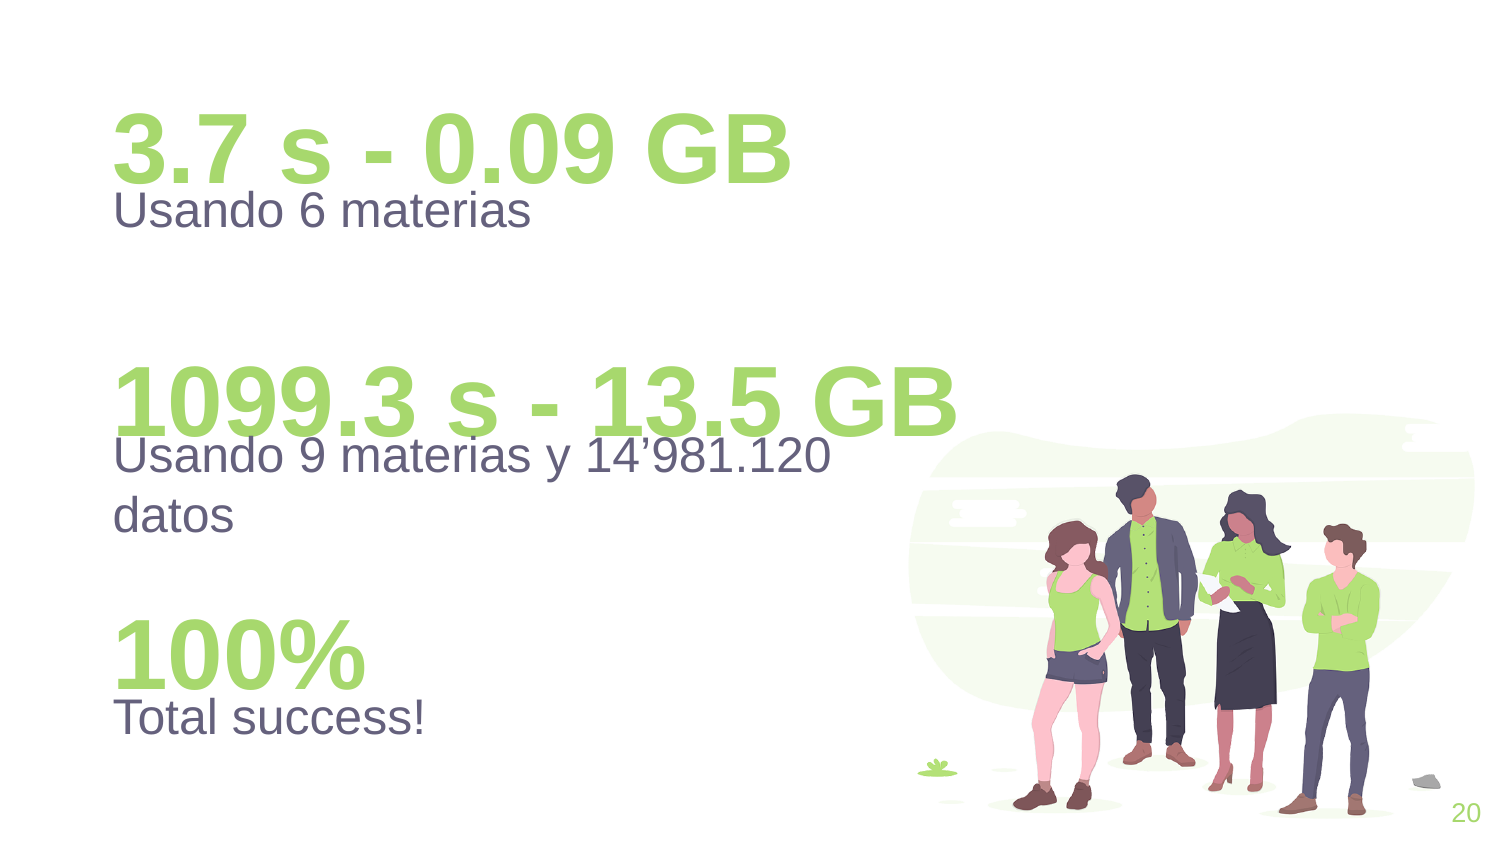

3.7 s - 0.09 GB
Usando 6 materias
1099.3 s - 13.5 GB
Usando 9 materias y 14’981.120 datos
100%
Total success!
20